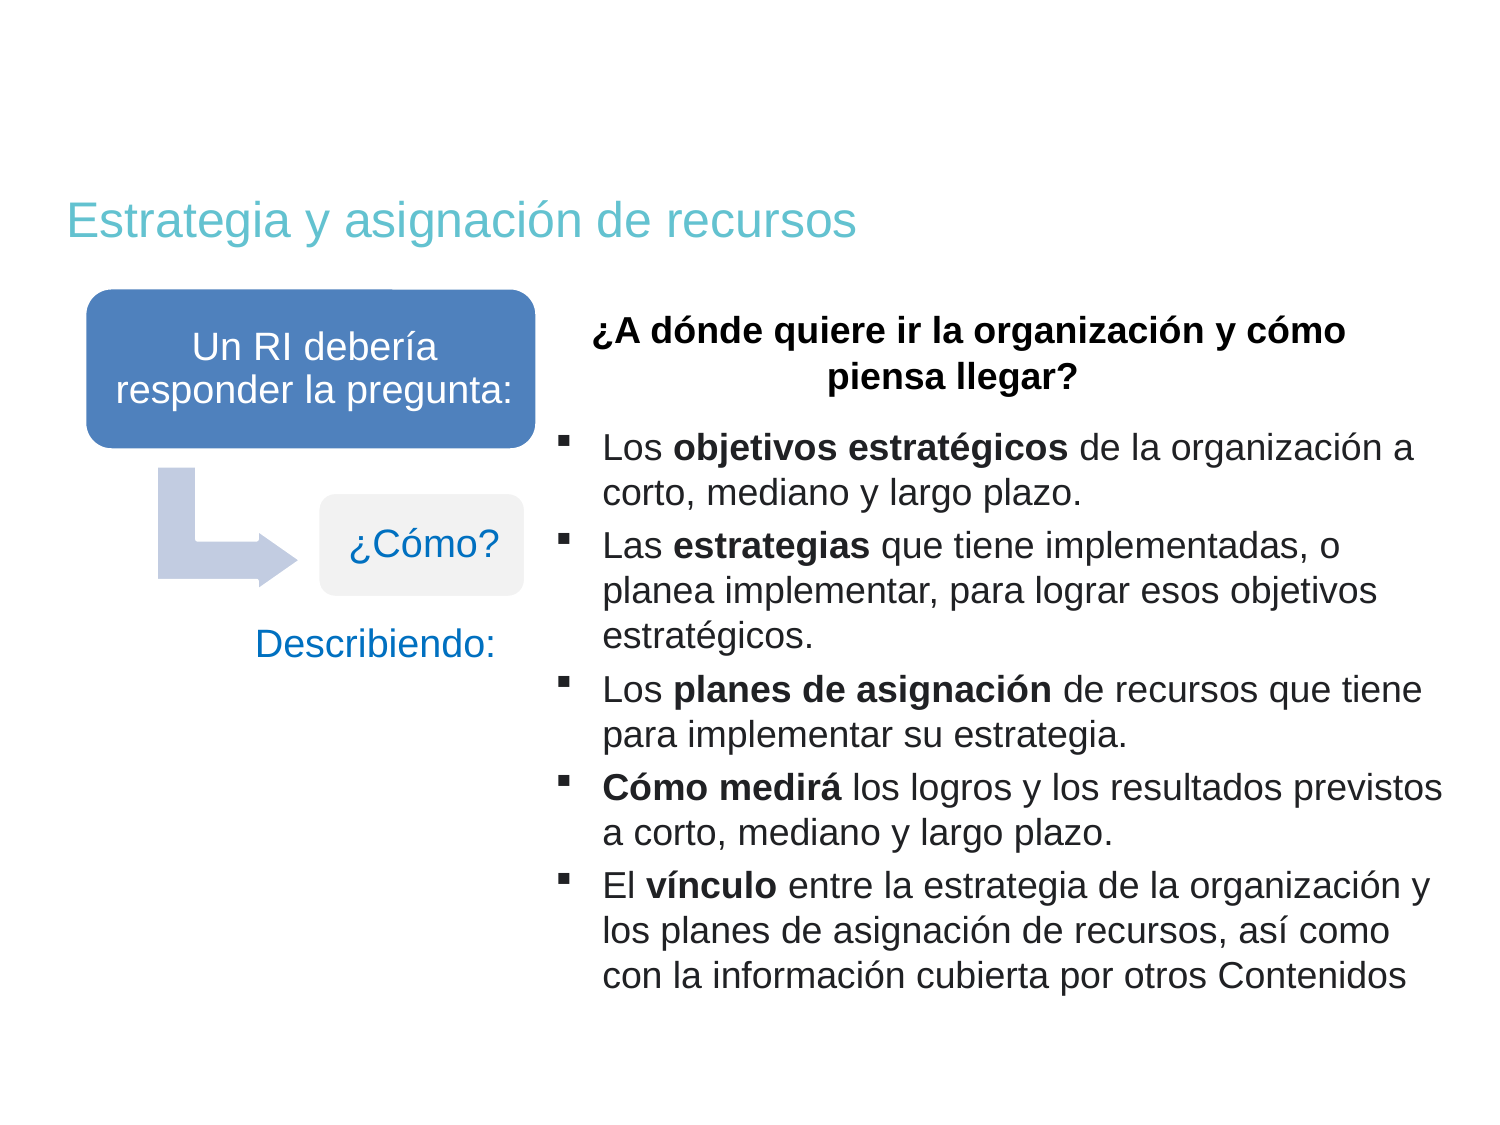

# Estrategia y asignación de recursos
Un RI debería responder la pregunta:
¿A dónde quiere ir la organización y cómo
piensa llegar?
¿Cómo?

Los objetivos estratégicos de la organización a corto, mediano y largo plazo.
Las estrategias que tiene implementadas, o planea implementar, para lograr esos objetivos estratégicos.
Los planes de asignación de recursos que tiene para implementar su estrategia.
Cómo medirá los logros y los resultados previstos a corto, mediano y largo plazo.
El vínculo entre la estrategia de la organización y los planes de asignación de recursos, así como con la información cubierta por otros Contenidos
Describiendo: